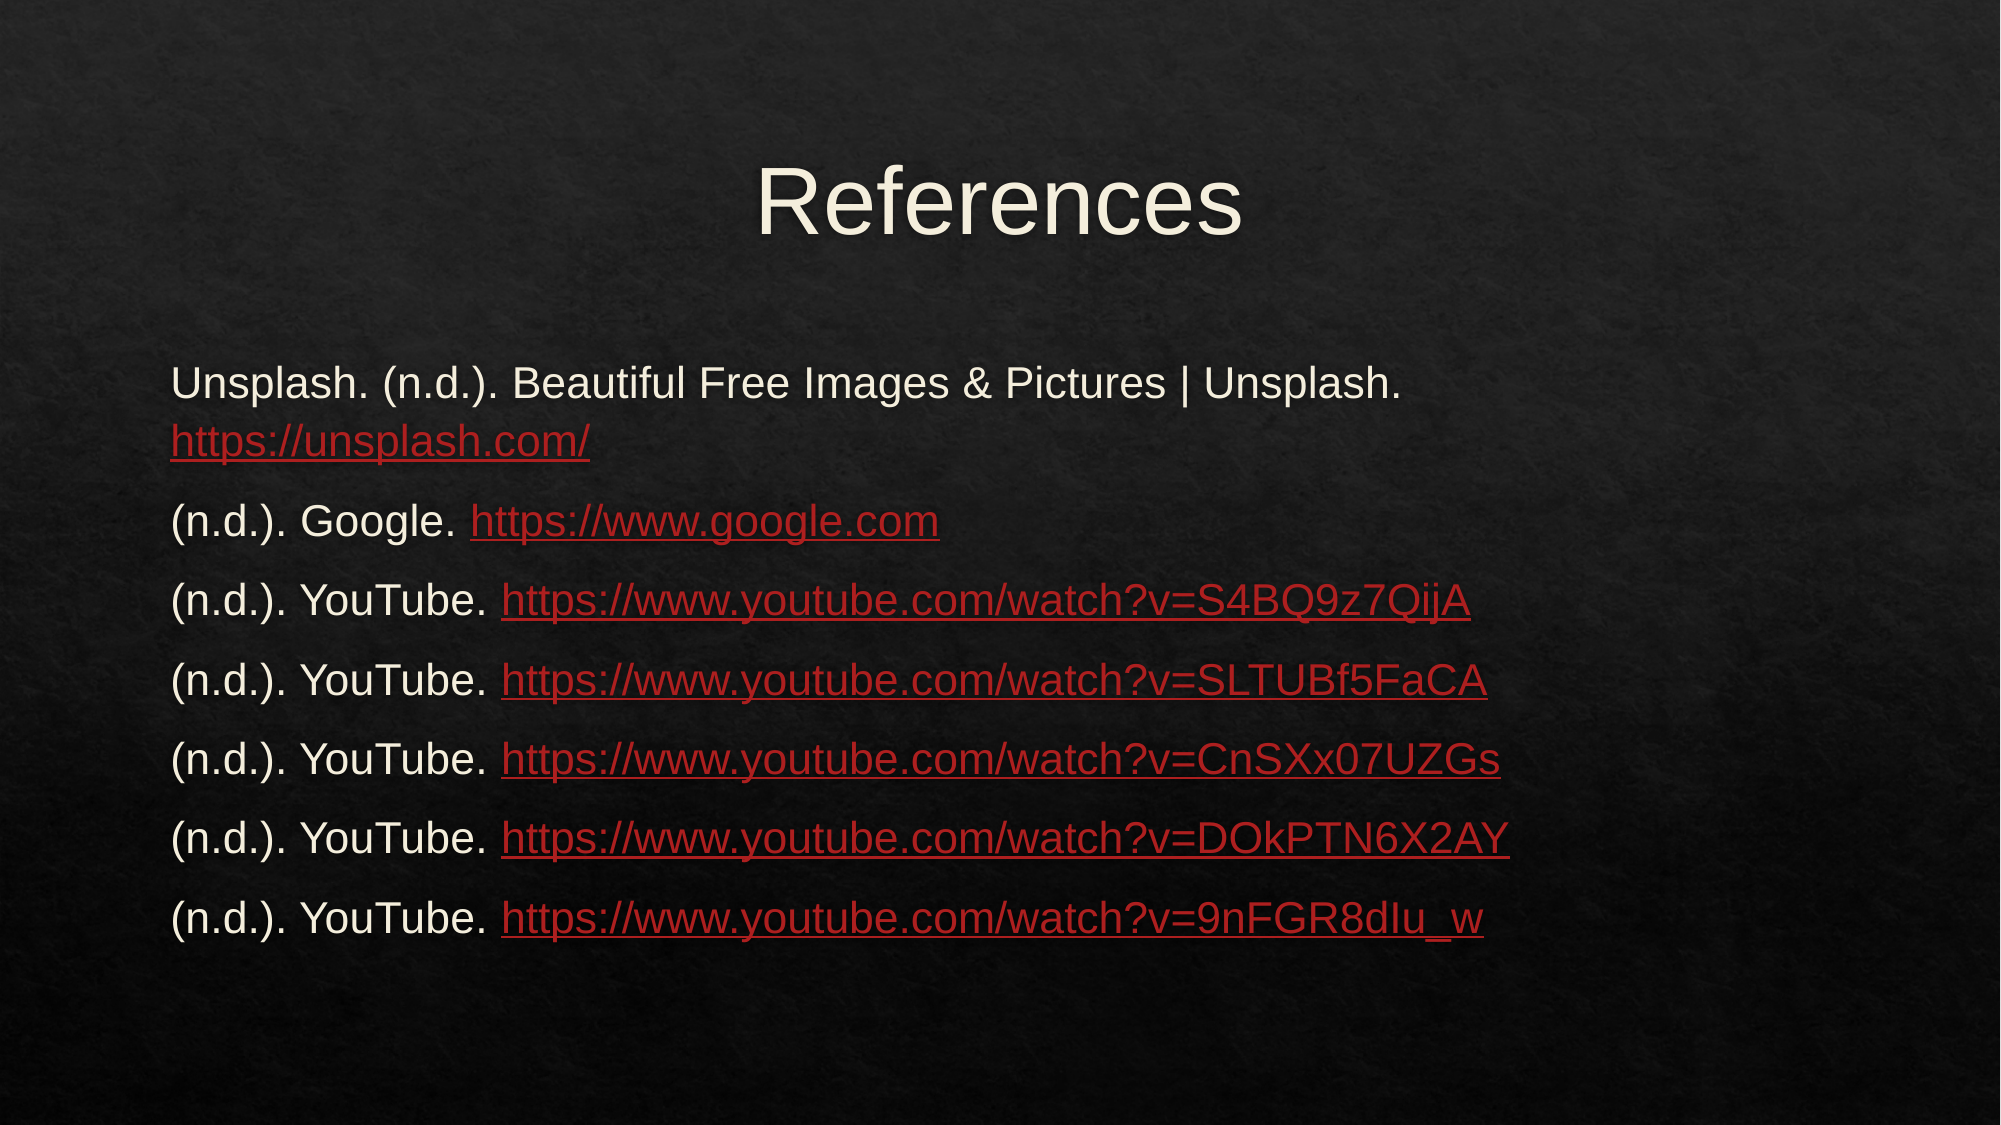

# References
Unsplash. (n.d.). Beautiful Free Images & Pictures | Unsplash. https://unsplash.com/
(n.d.). Google. https://www.google.com
(n.d.). YouTube. https://www.youtube.com/watch?v=S4BQ9z7QijA
(n.d.). YouTube. https://www.youtube.com/watch?v=SLTUBf5FaCA
(n.d.). YouTube. https://www.youtube.com/watch?v=CnSXx07UZGs
(n.d.). YouTube. https://www.youtube.com/watch?v=DOkPTN6X2AY
(n.d.). YouTube. https://www.youtube.com/watch?v=9nFGR8dIu_w